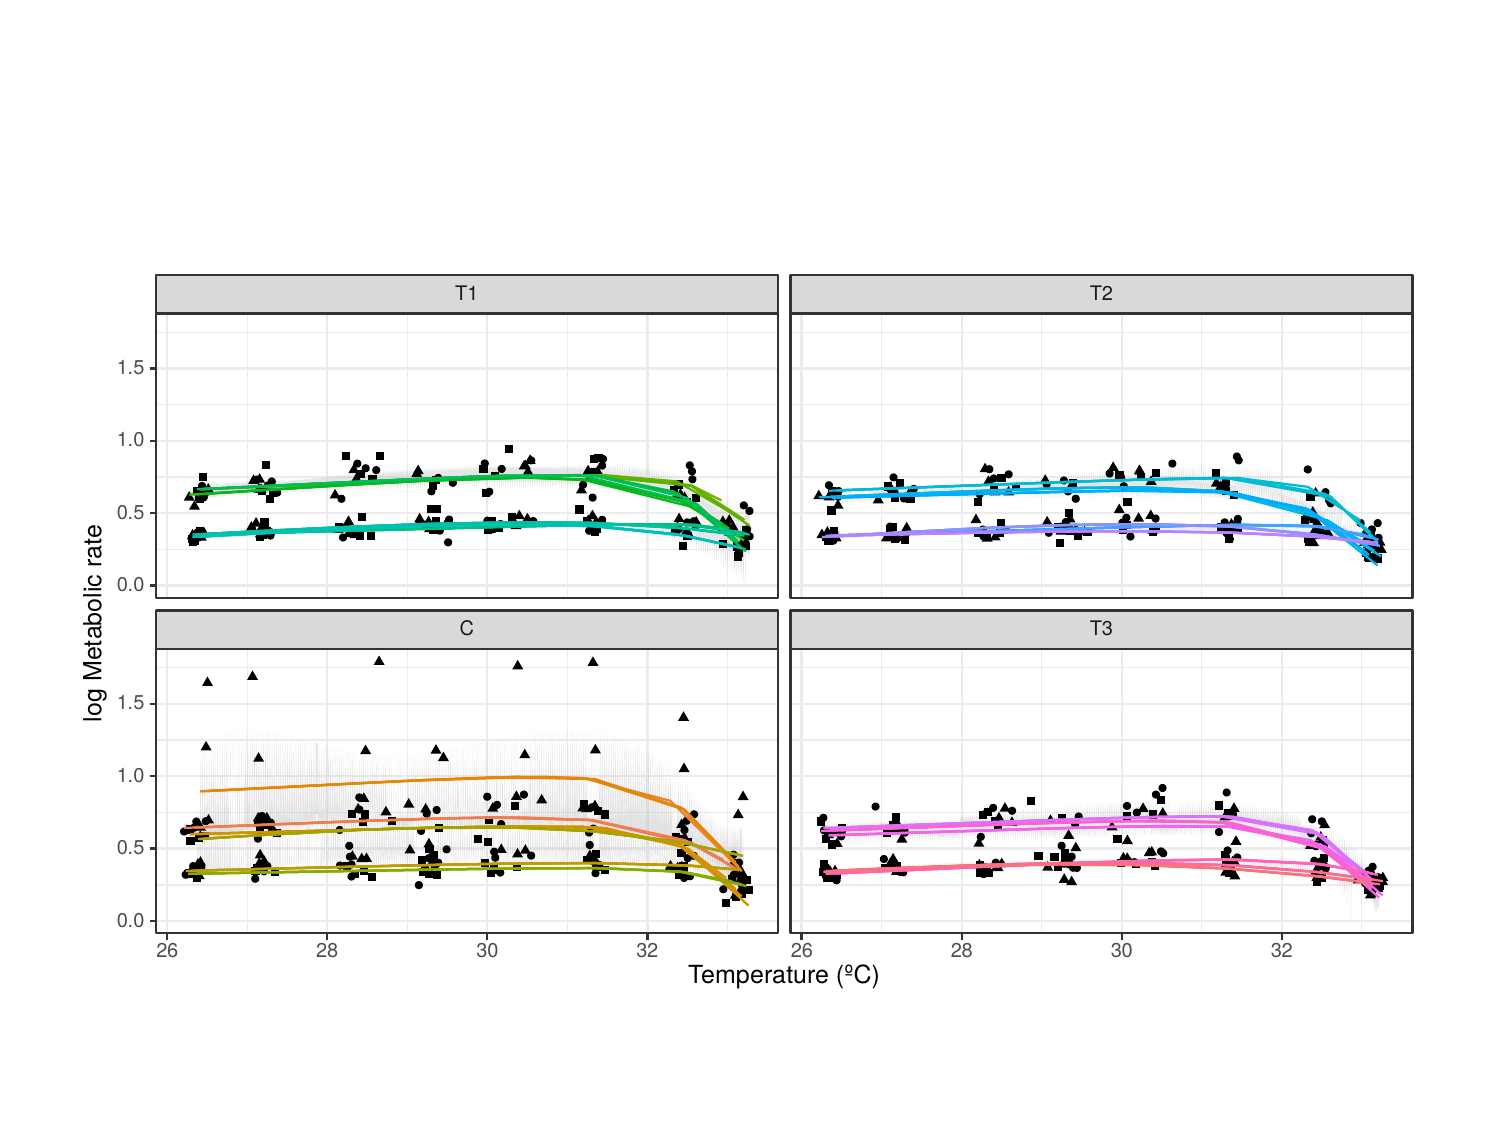

T1
T2

1.5

1.0

0.5

0.0

log Metabolic rate
C
T3

1.5

1.0

0.5

0.0

30
32
30
32
26
28
26
28
Temperature (ºC)